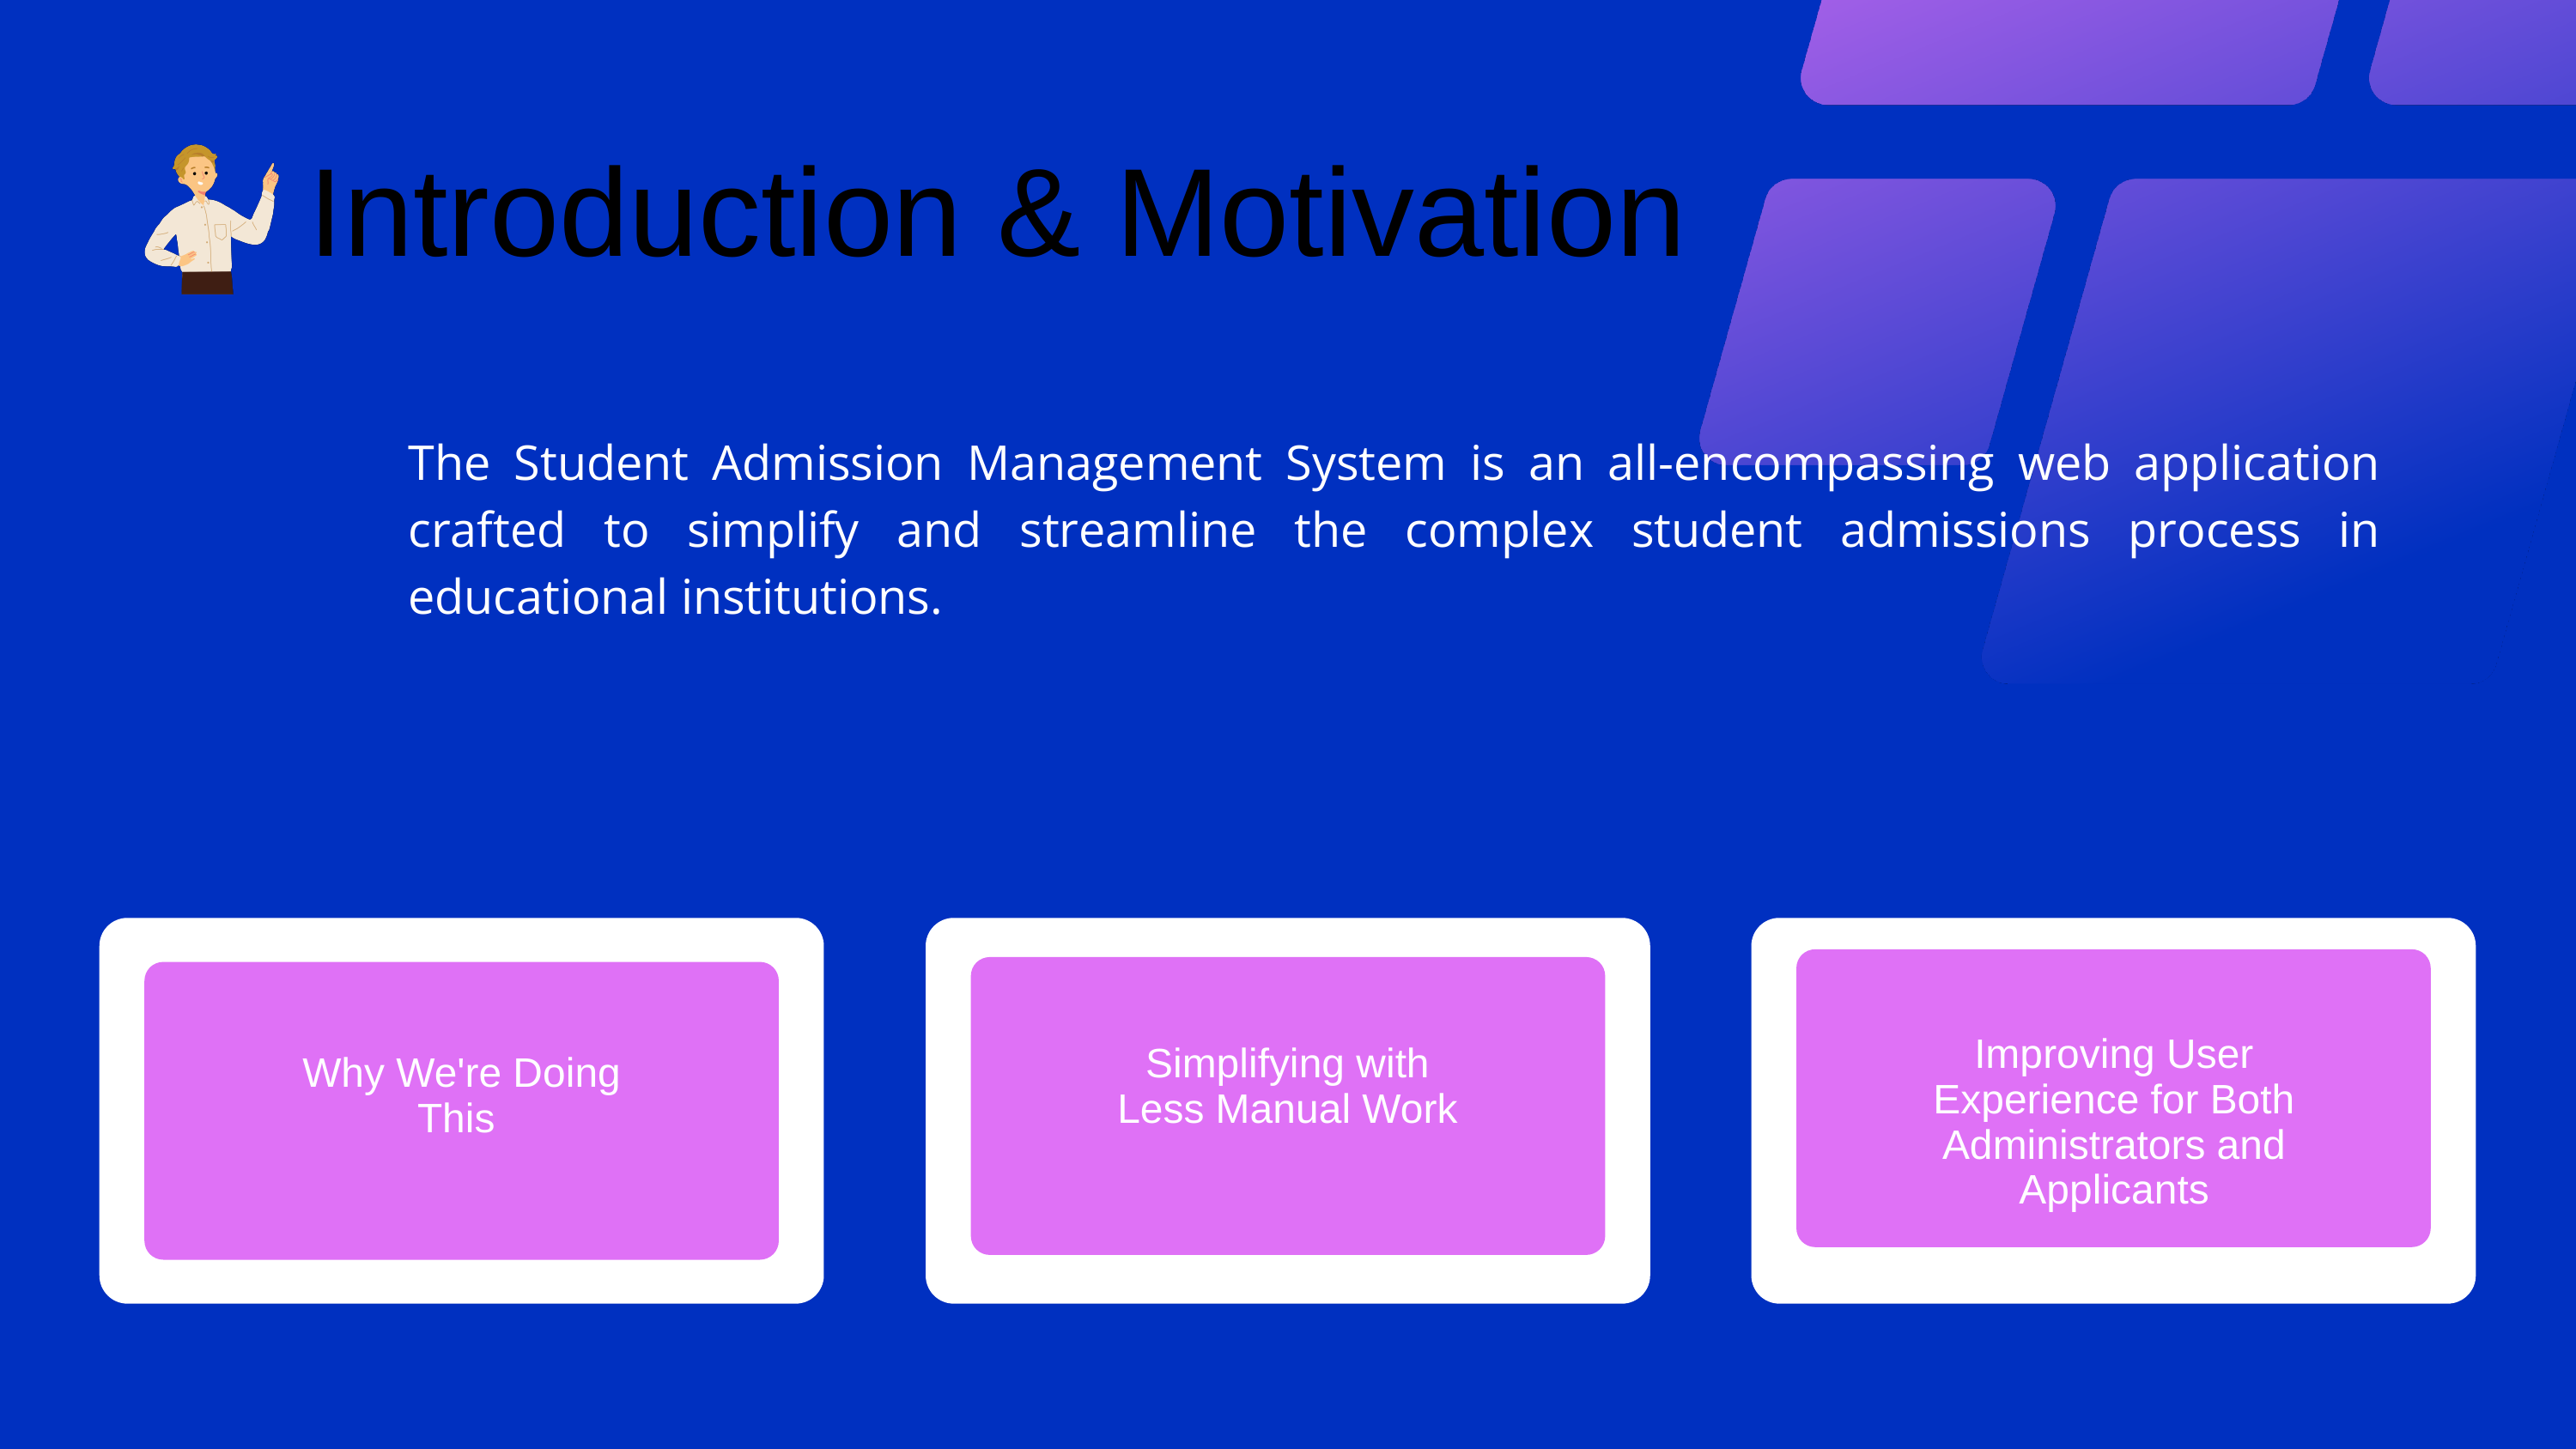

Introduction & Motivation

The Student Admission Management System is an all-encompassing web application crafted to simplify and streamline the complex student admissions process in educational institutions.

Improving User Experience for Both Administrators and Applicants
Simplifying with Less Manual Work
Why We're Doing This